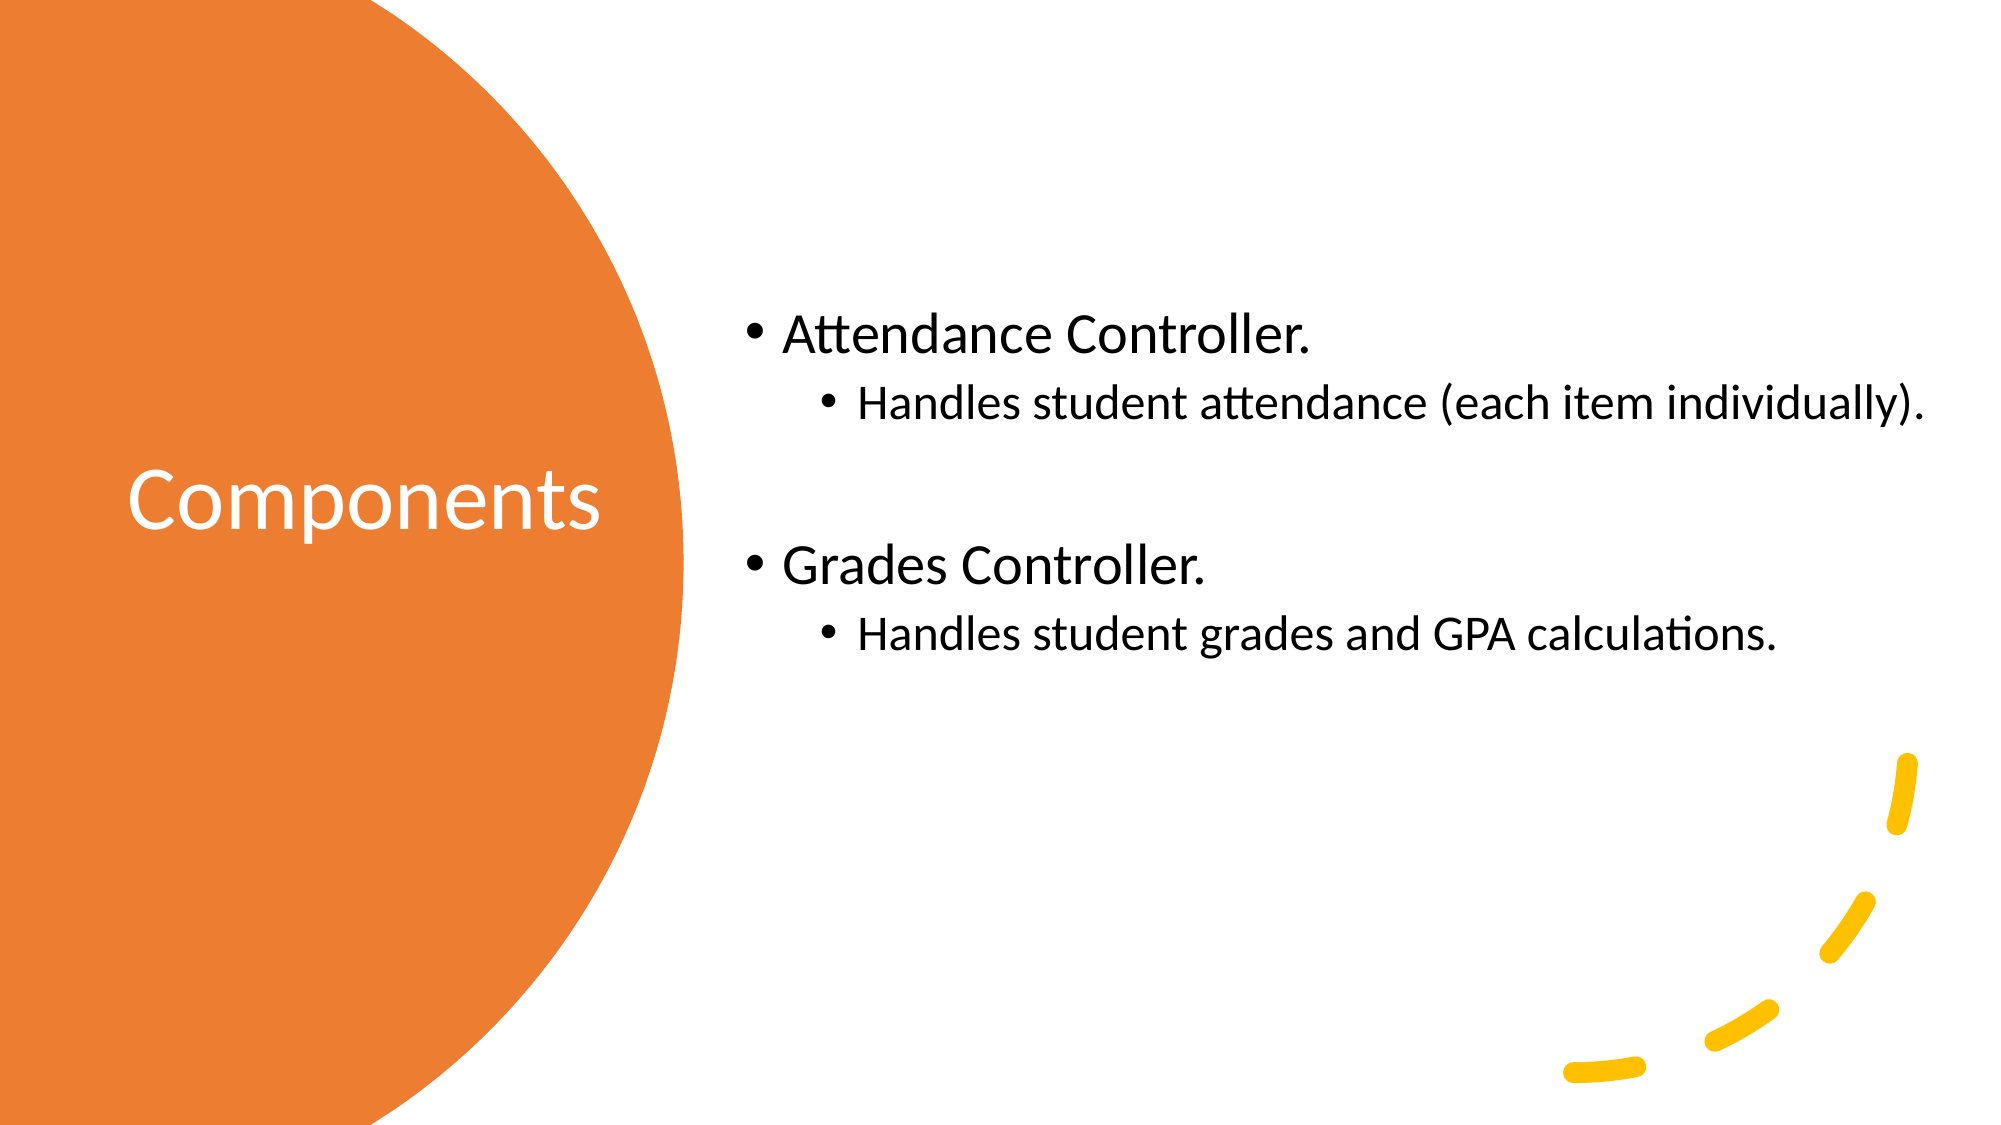

# Components
Attendance Controller.
Handles student attendance (each item individually).

Grades Controller.
Handles student grades and GPA calculations.